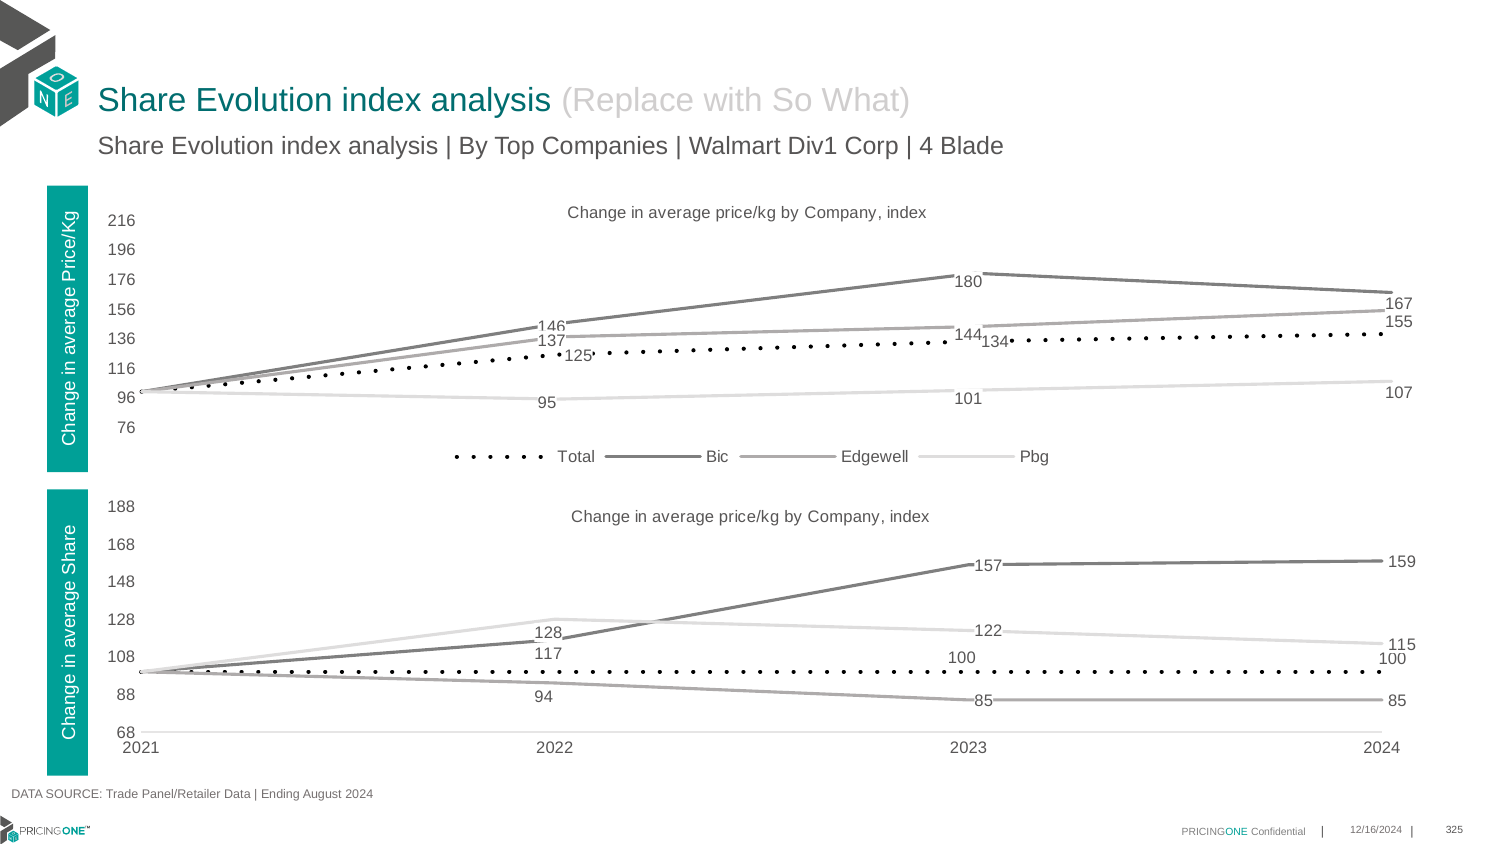

# Share Evolution index analysis (Replace with So What)
Share Evolution index analysis | By Top Companies | Walmart Div1 Corp | 4 Blade

### Chart: Change in average price/kg by Company, index

| Category | Total | Bic | Edgewell | Pbg |
|---|---|---|---|---|
| 2021 | 100.0 | 100.0 | 100.0 | 100.0 |
| 2022 | 125.0 | 146.0 | 137.0 | 95.0 |
| 2023 | 134.0 | 180.0 | 144.0 | 101.0 |
| 2024 | 139.0 | 167.0 | 155.0 | 107.0 |
Change in average Price/Kg

### Chart: Change in average price/kg by Company, index

| Category | Total | Bic | Edgewell | Pbg |
|---|---|---|---|---|
| 2021 | 100.0 | 100.0 | 100.0 | 100.0 |
| 2022 | 100.0 | 117.0 | 94.0 | 128.0 |
| 2023 | 100.0 | 157.0 | 85.0 | 122.0 |
| 2024 | 100.0 | 159.0 | 85.0 | 115.0 |
Change in average Share
DATA SOURCE: Trade Panel/Retailer Data | Ending August 2024

12/16/2024
325